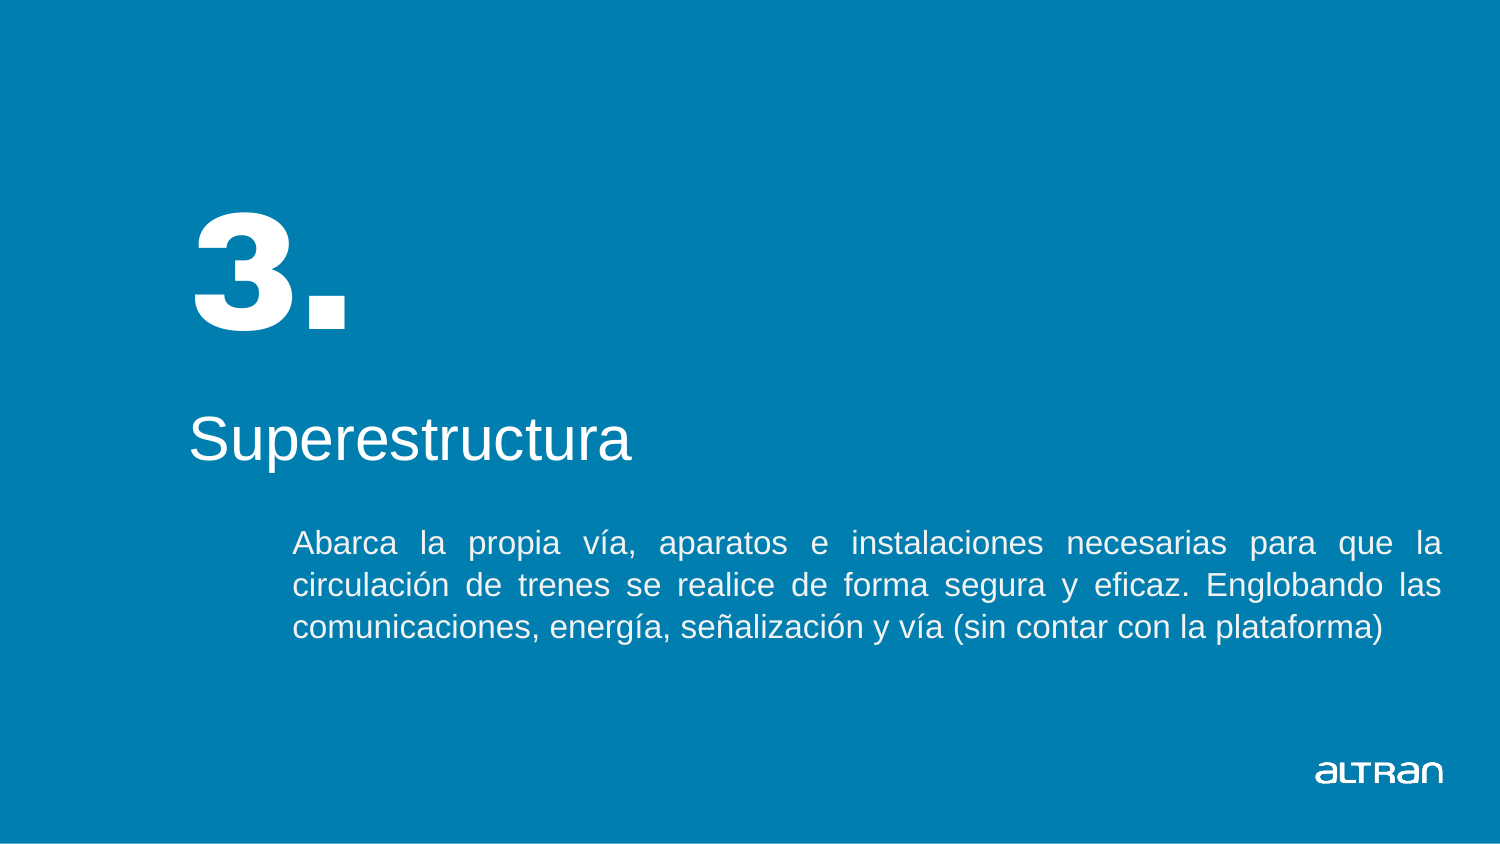

# 3.
Superestructura

Abarca la propia vía, aparatos e instalaciones necesarias para que la circulación de trenes se realice de forma segura y eficaz. Englobando las comunicaciones, energía, señalización y vía (sin contar con la plataforma)
Introducción a la señalización
11
Date